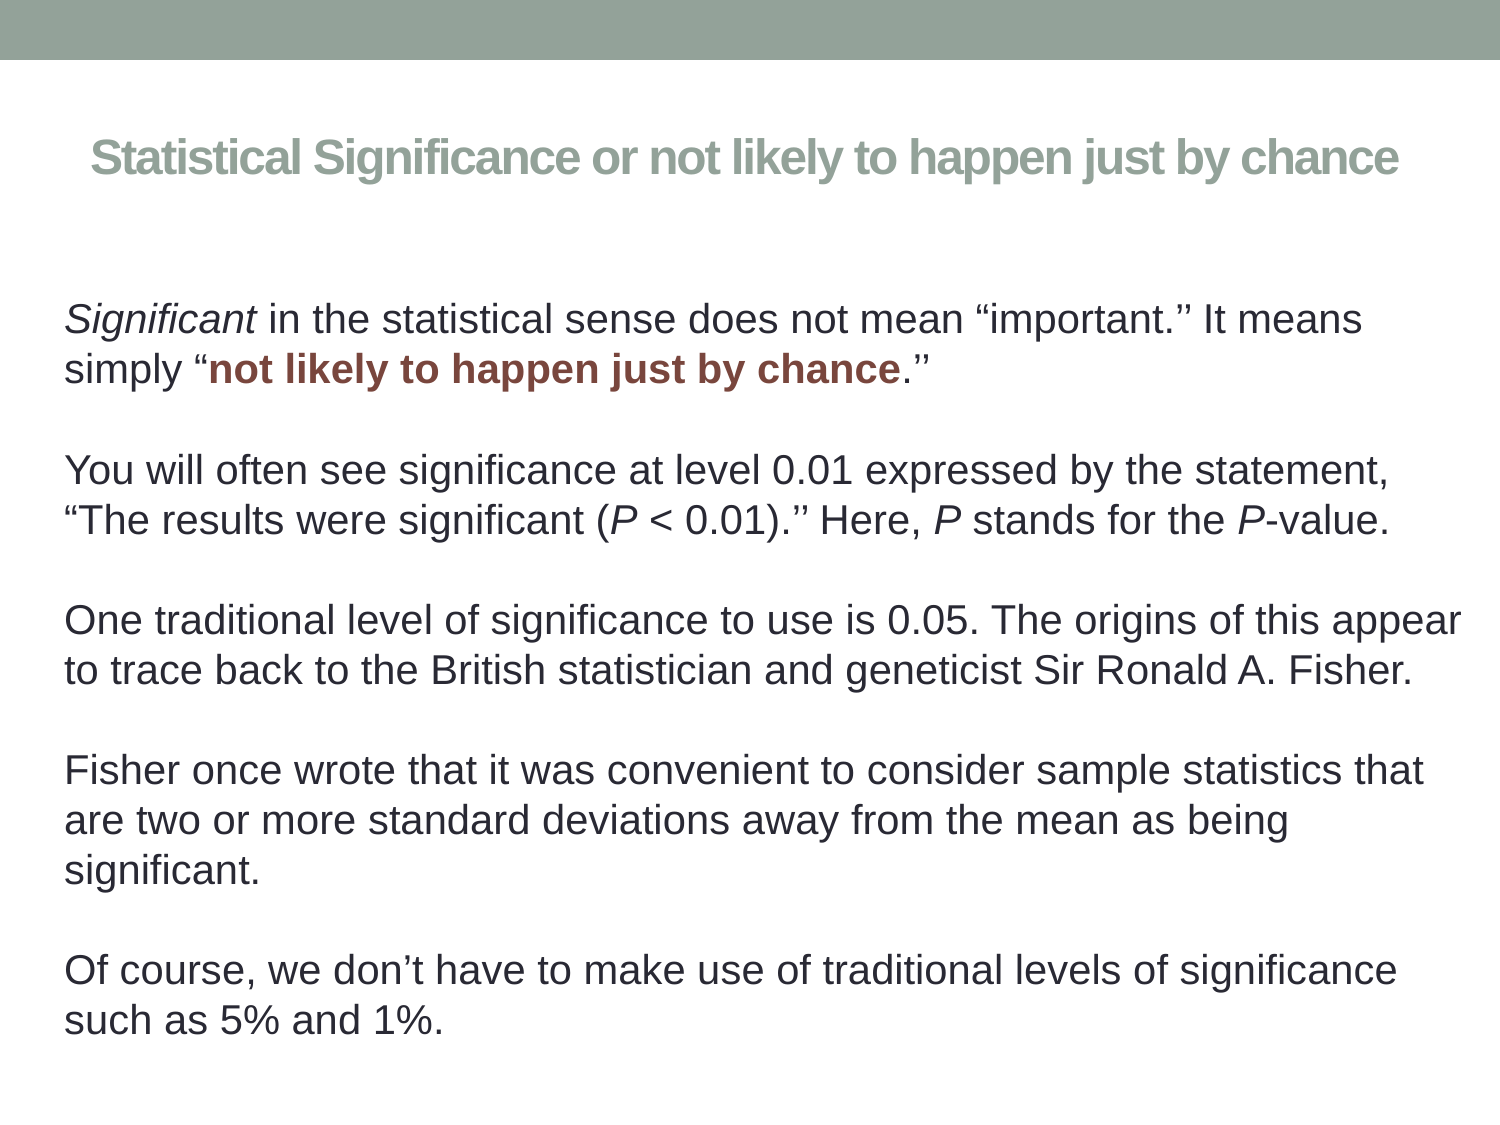

# Statistical Significance or not likely to happen just by chance
Significant in the statistical sense does not mean “important.’’ It means simply “not likely to happen just by chance.’’

You will often see significance at level 0.01 expressed by the statement, “The results were significant (P < 0.01).’’ Here, P stands for the P-value.

One traditional level of significance to use is 0.05. The origins of this appear to trace back to the British statistician and geneticist Sir Ronald A. Fisher.

Fisher once wrote that it was convenient to consider sample statistics that are two or more standard deviations away from the mean as being significant.

Of course, we don’t have to make use of traditional levels of significance such as 5% and 1%.